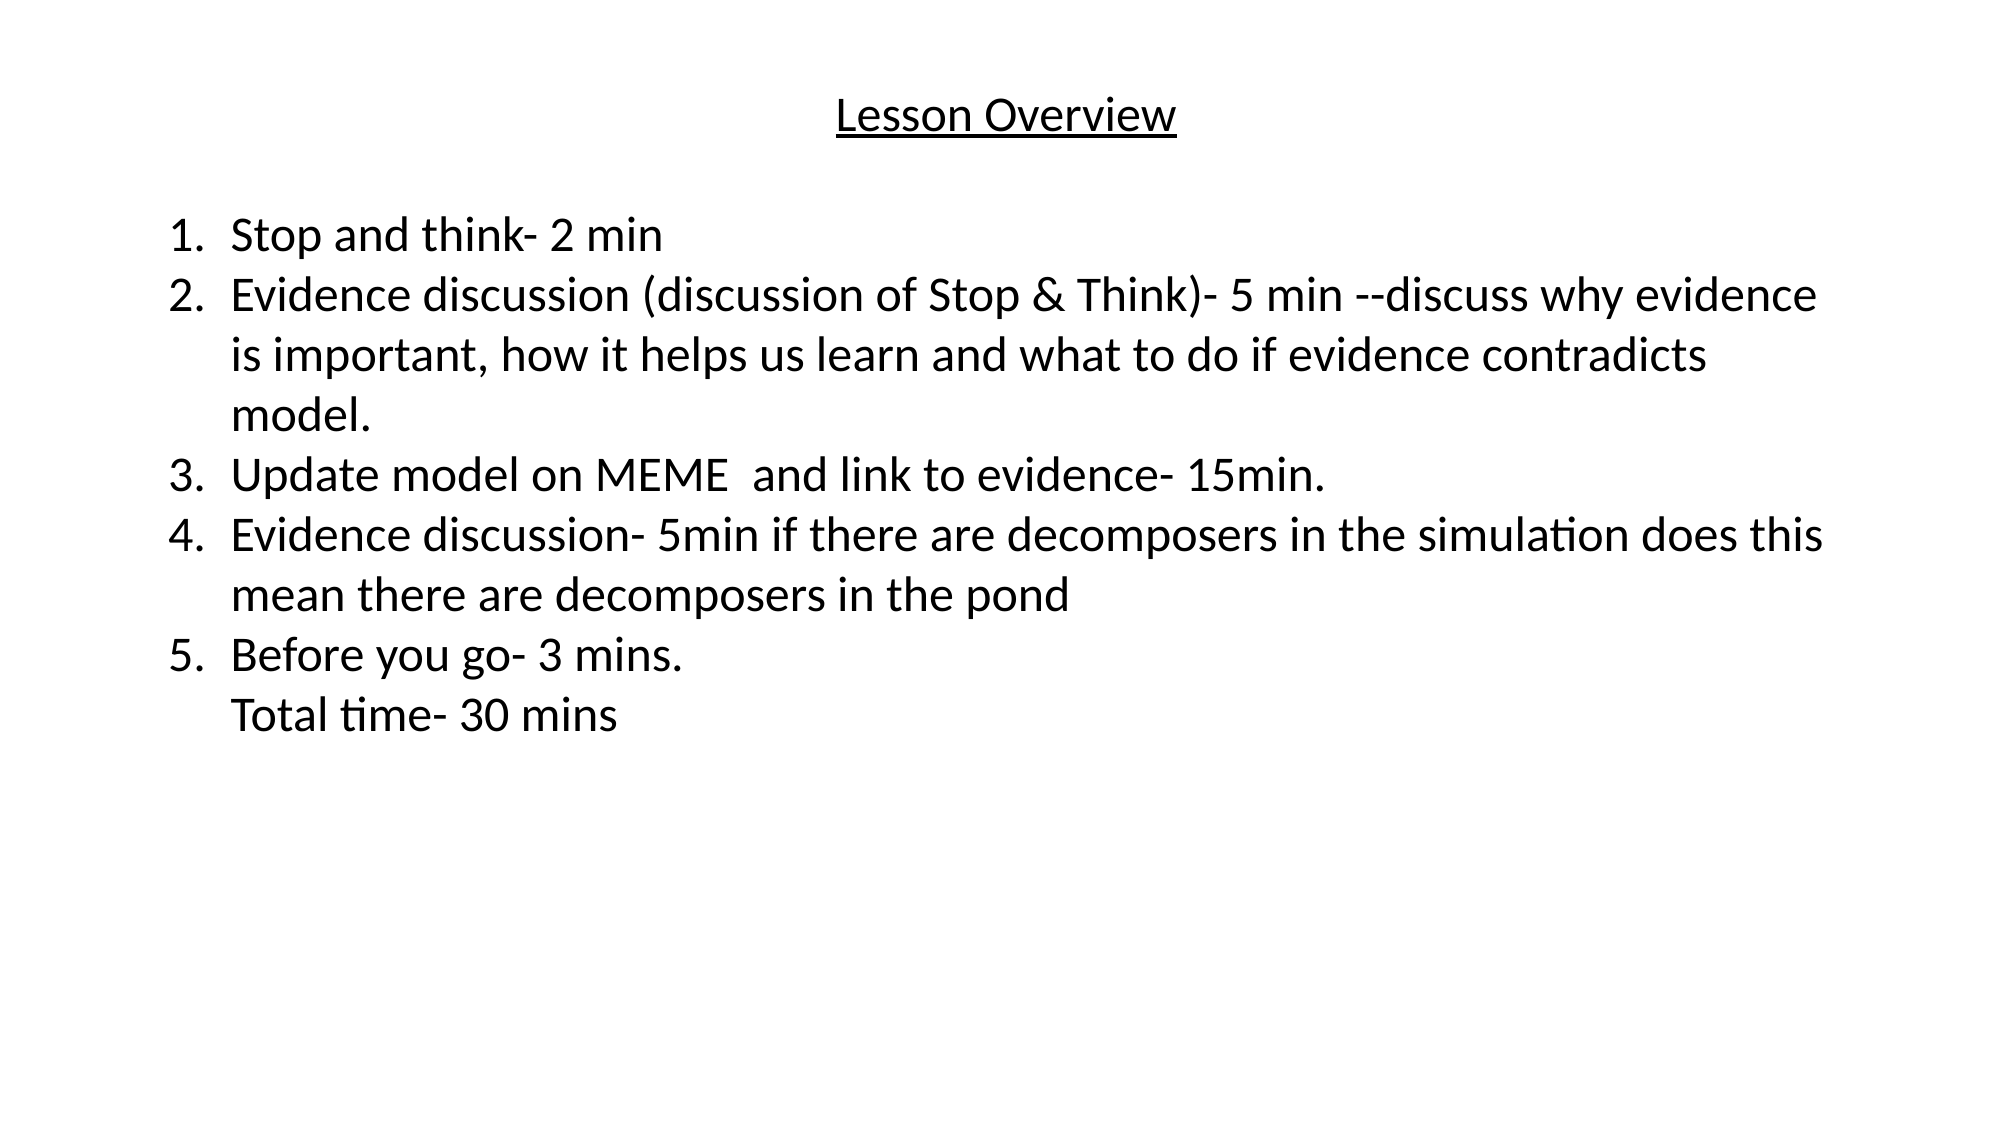

Lesson Overview

Stop and think- 2 min
Evidence discussion (discussion of Stop & Think)- 5 min --discuss why evidence is important, how it helps us learn and what to do if evidence contradicts model.
Update model on MEME  and link to evidence- 15min.
Evidence discussion- 5min if there are decomposers in the simulation does this mean there are decomposers in the pond
Before you go- 3 mins.
Total time- 30 mins